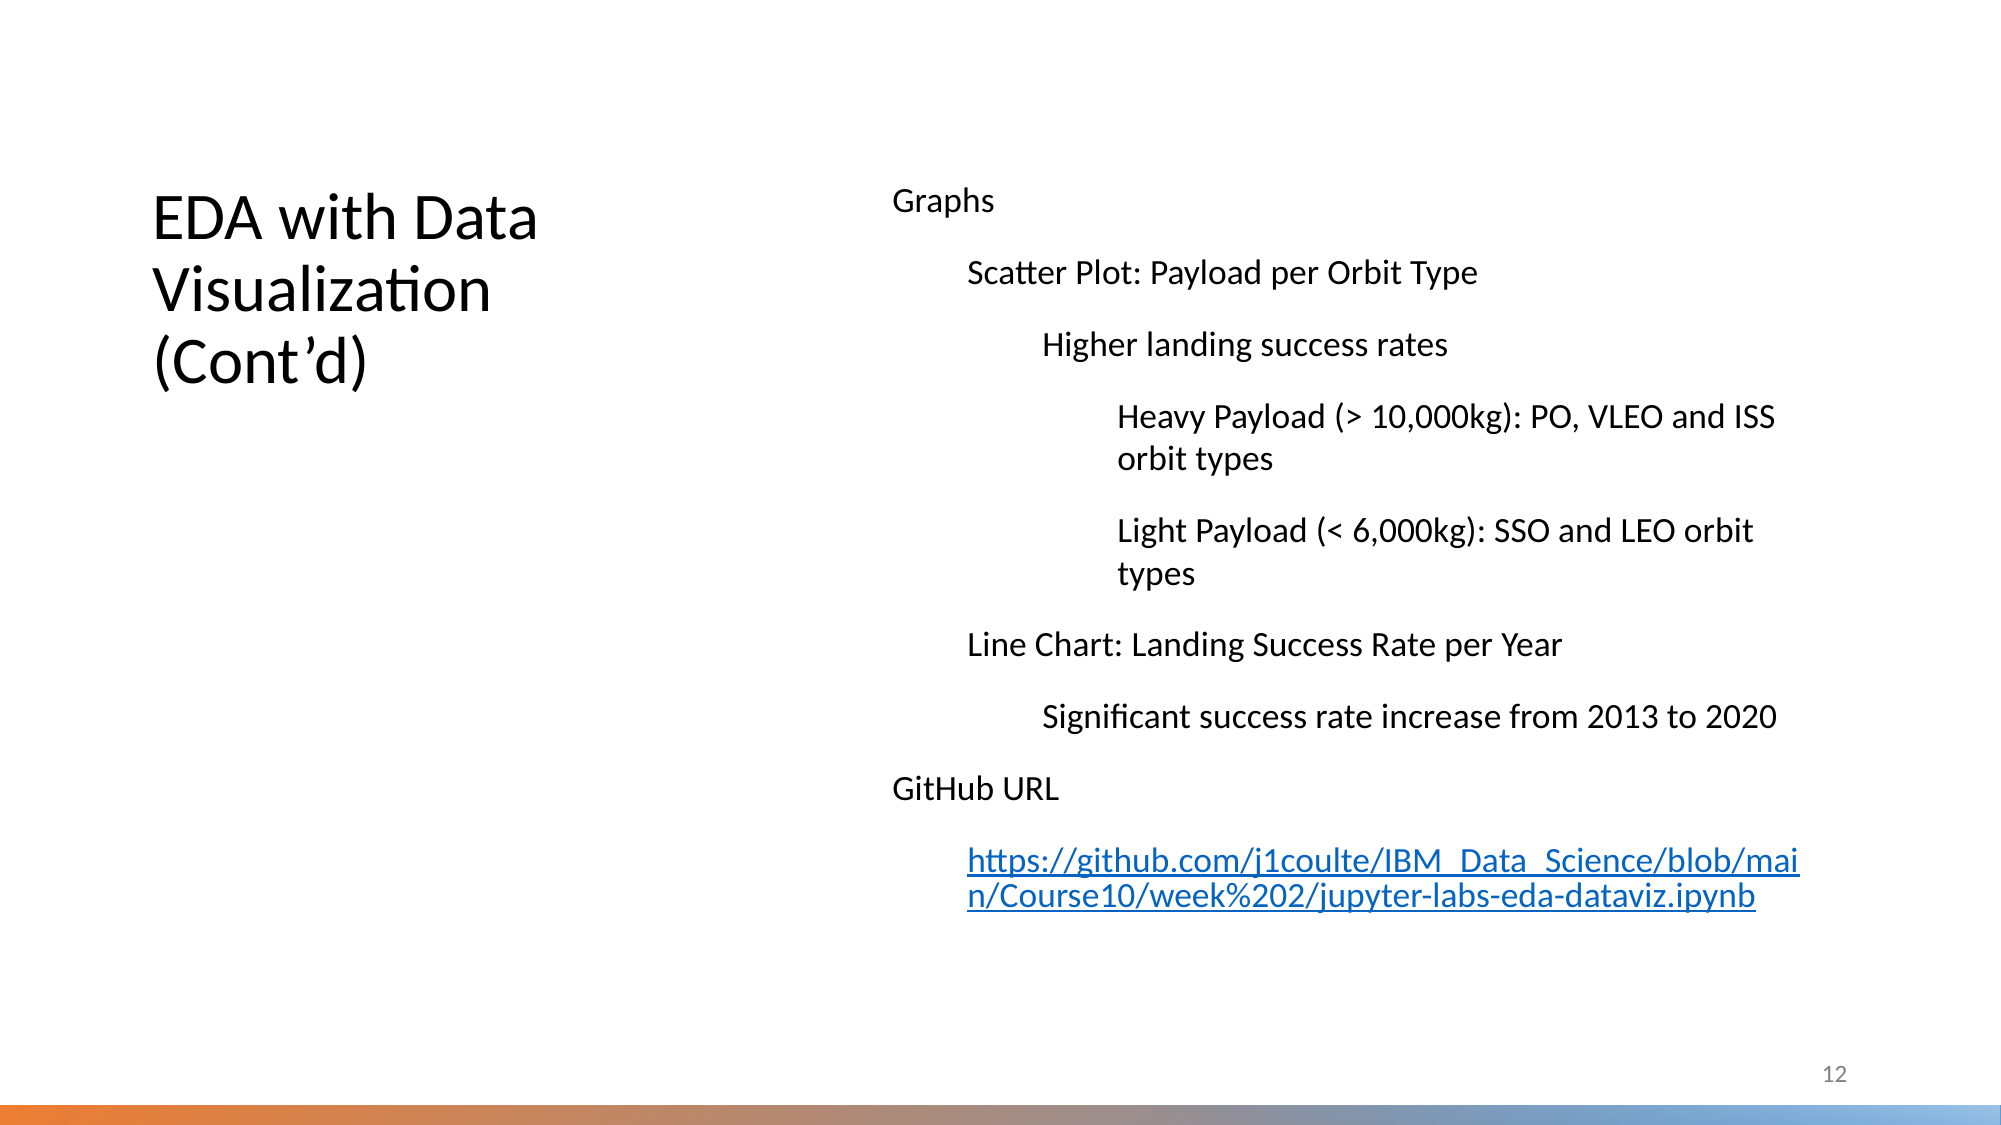

Graphs
Scatter Plot: Payload per Orbit Type
Higher landing success rates
Heavy Payload (> 10,000kg): PO, VLEO and ISS orbit types
Light Payload (< 6,000kg): SSO and LEO orbit types
Line Chart: Landing Success Rate per Year
Significant success rate increase from 2013 to 2020
GitHub URL
https://github.com/j1coulte/IBM_Data_Science/blob/main/Course10/week%202/jupyter-labs-eda-dataviz.ipynb

EDA with Data Visualization (Cont’d)
12